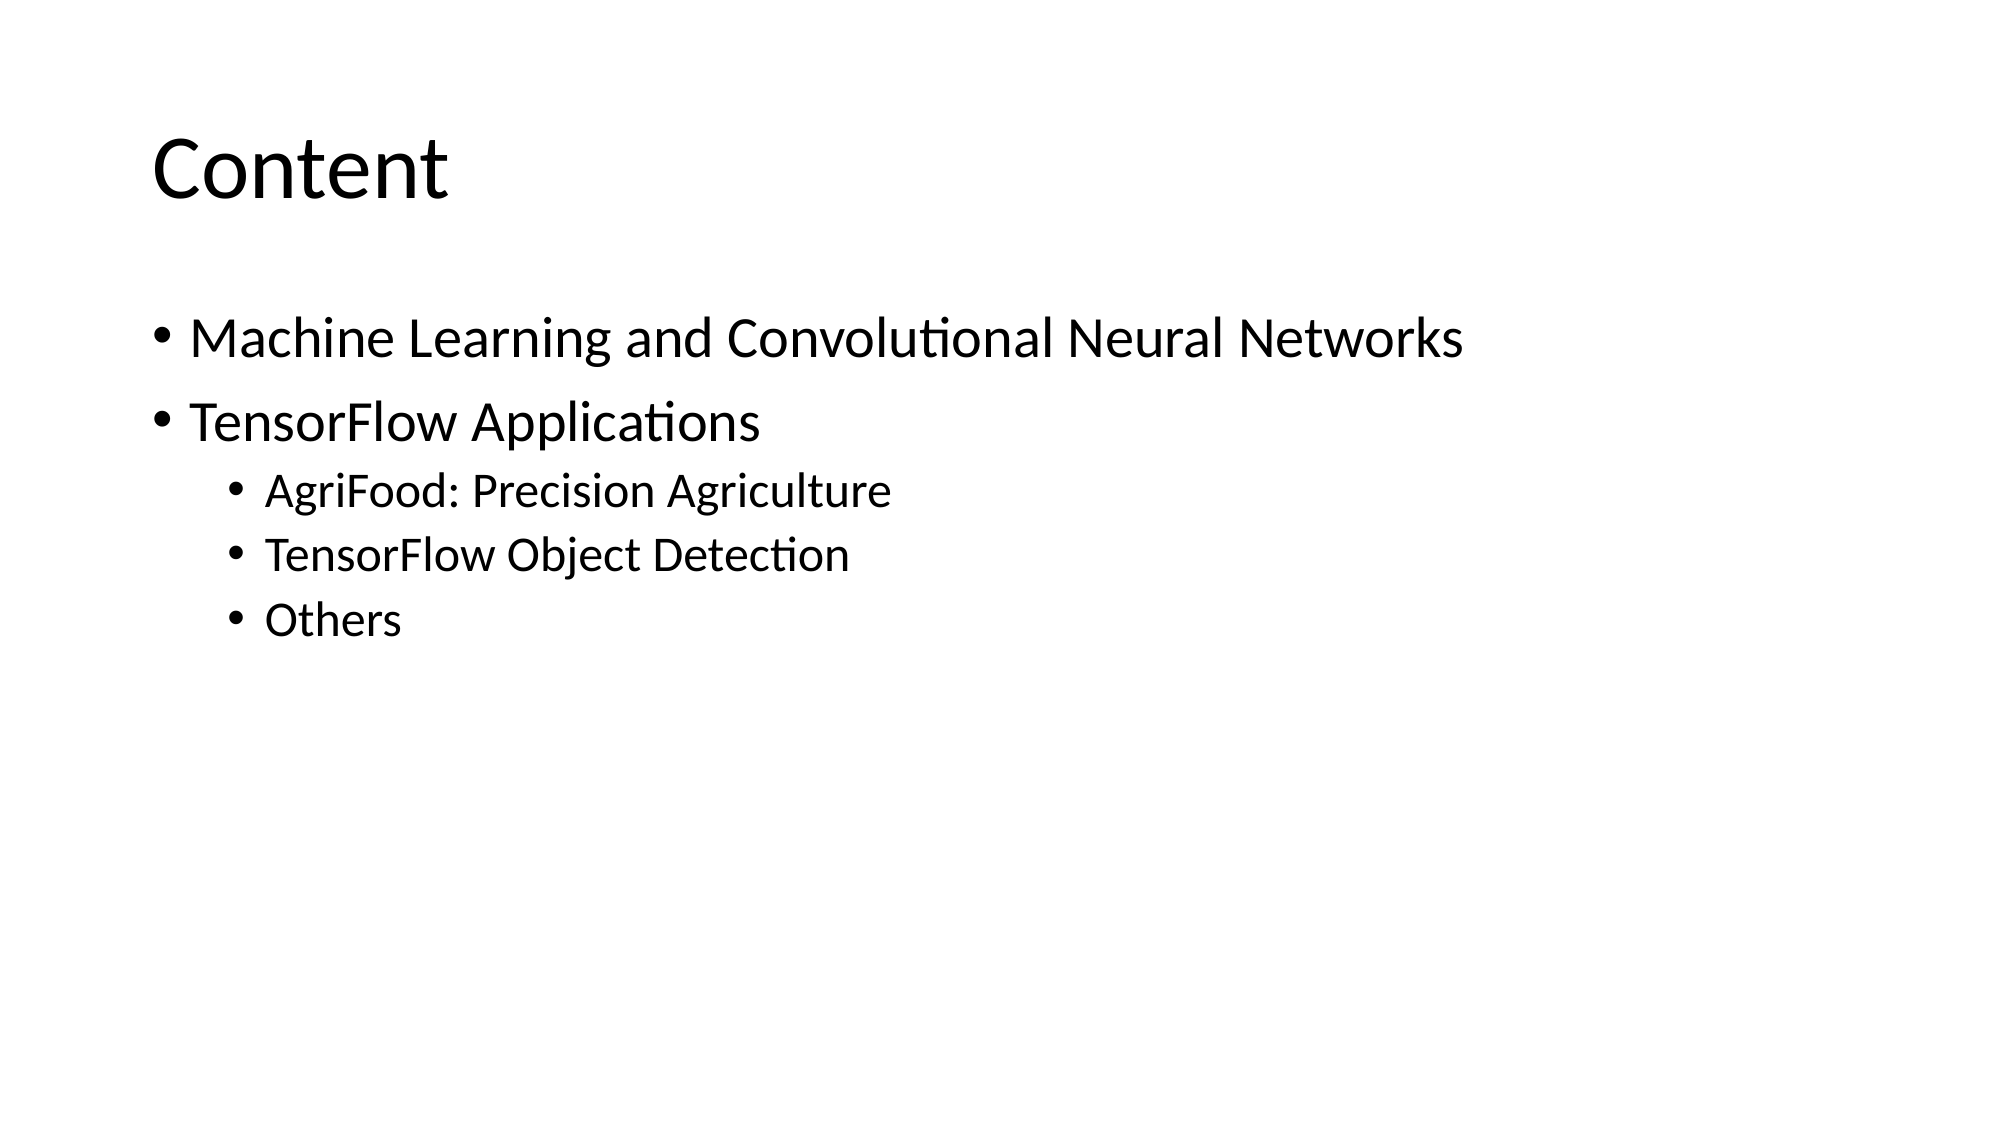

# Content
Machine Learning and Convolutional Neural Networks
TensorFlow Applications
AgriFood: Precision Agriculture
TensorFlow Object Detection
Others